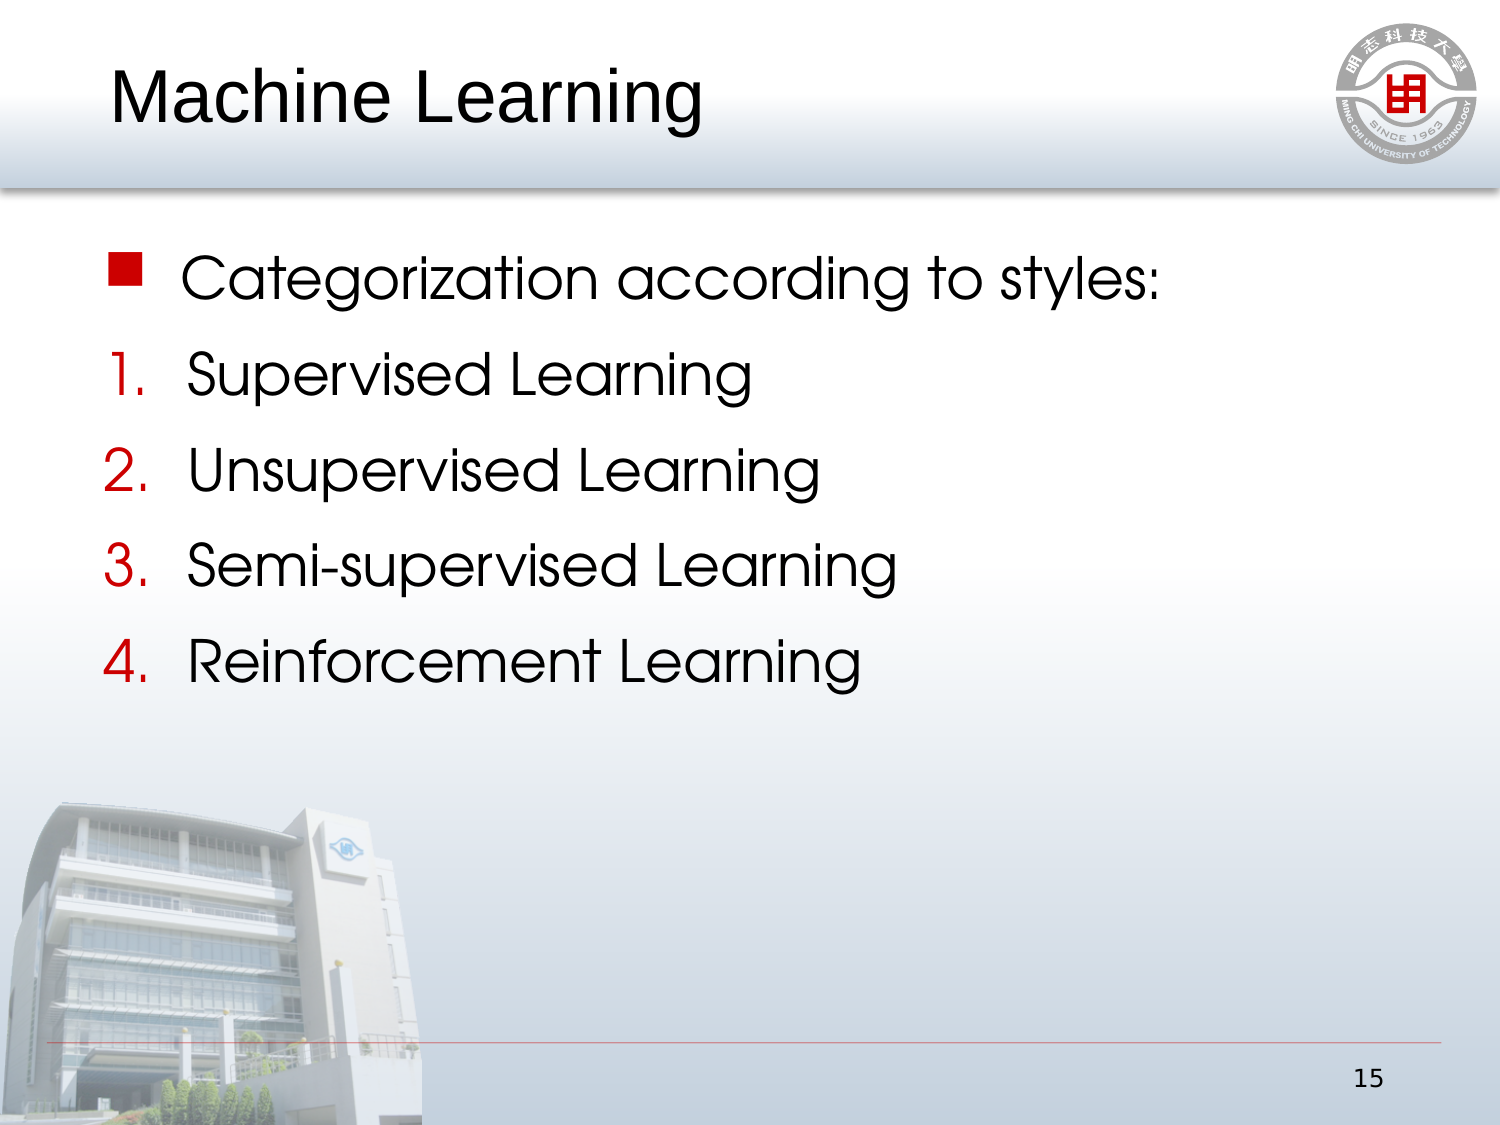

# Machine Learning
Categorization according to styles:
Supervised Learning
Unsupervised Learning
Semi-supervised Learning
Reinforcement Learning
15